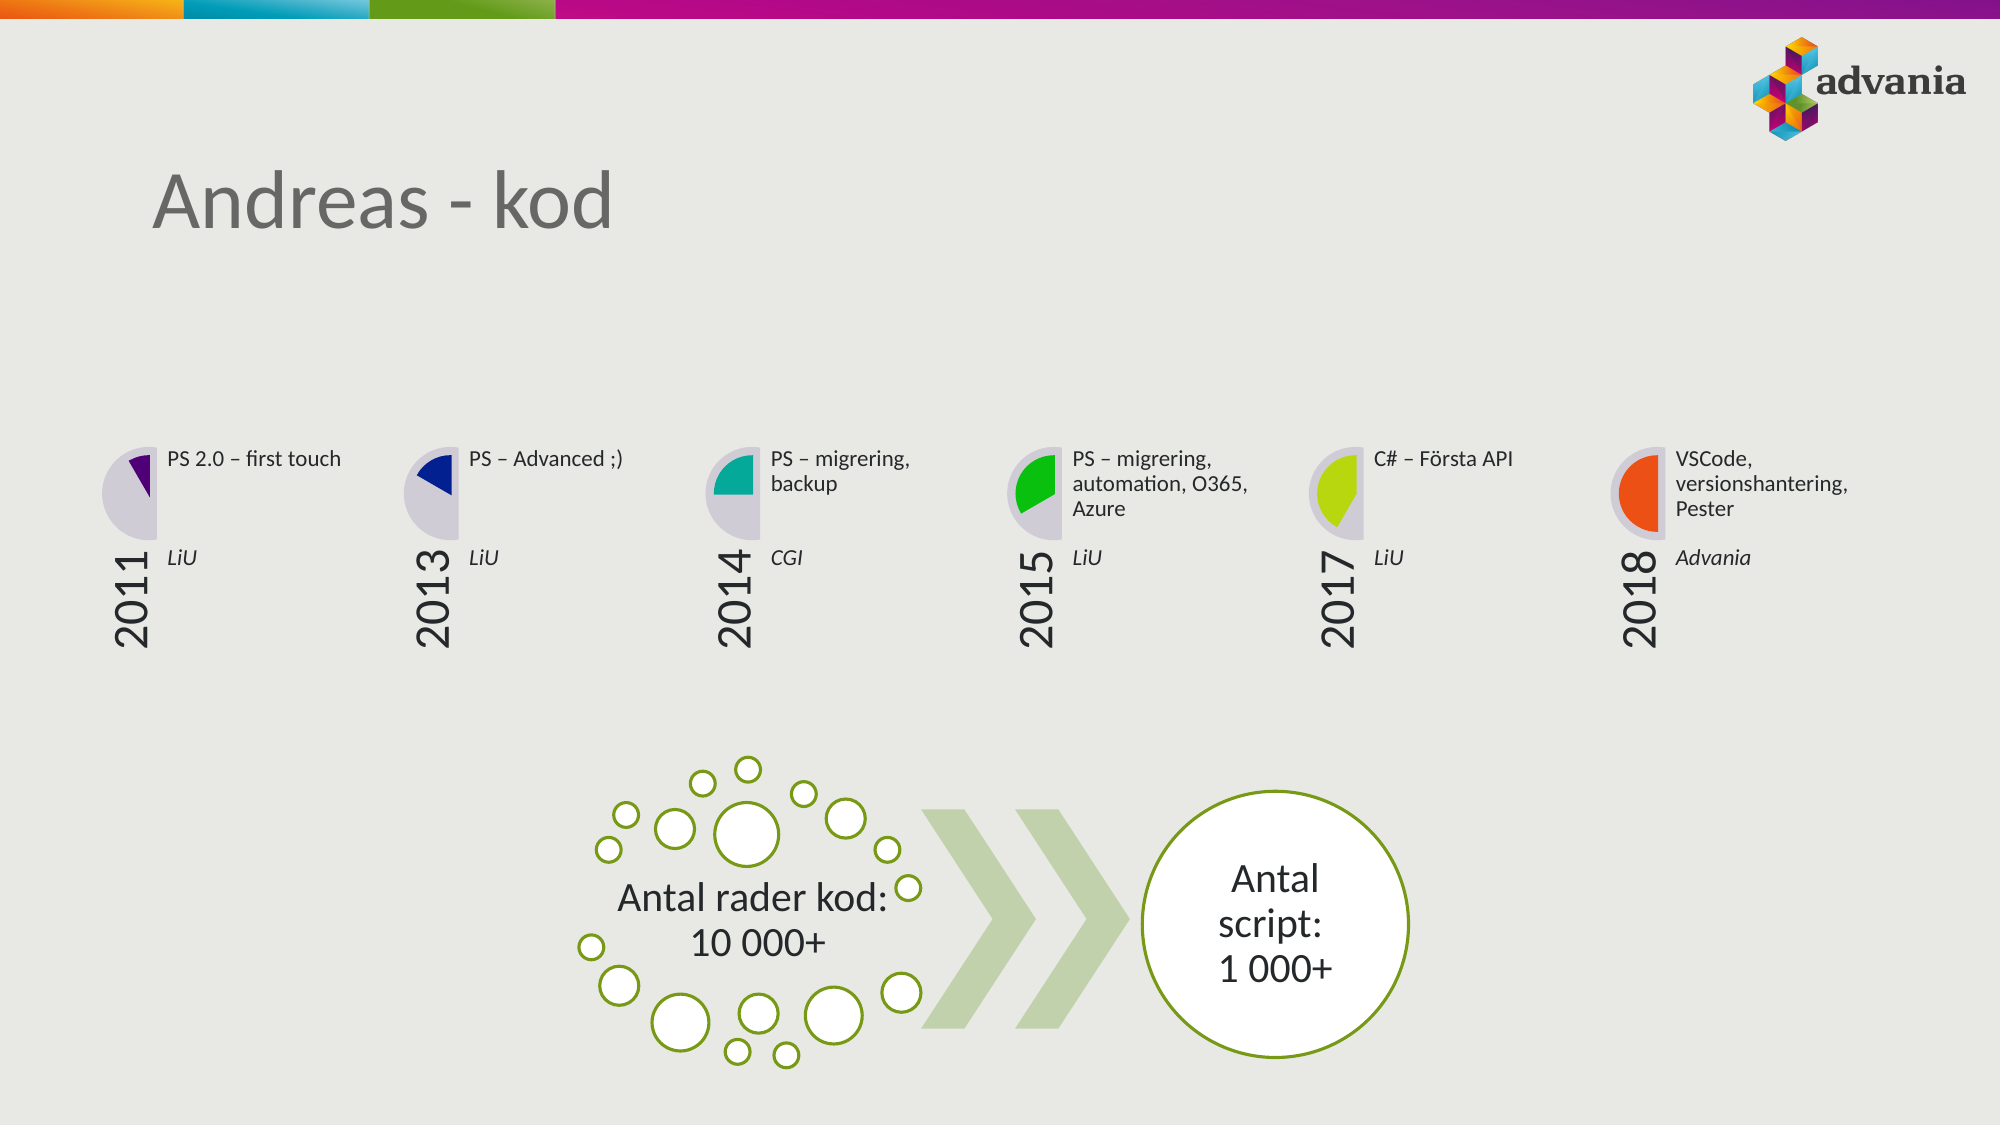

# Andreas - kod
2011
PS 2.0 – first touch
LiU
2013
PS – Advanced ;)
LiU
2014
PS – migrering, backup
CGI
2015
PS – migrering, automation, O365, Azure
LiU
2017
C# – Första API
LiU
2018
VSCode, versionshantering, Pester
Advania
Antal rader kod:
 10 000+
Antal script:
1 000+